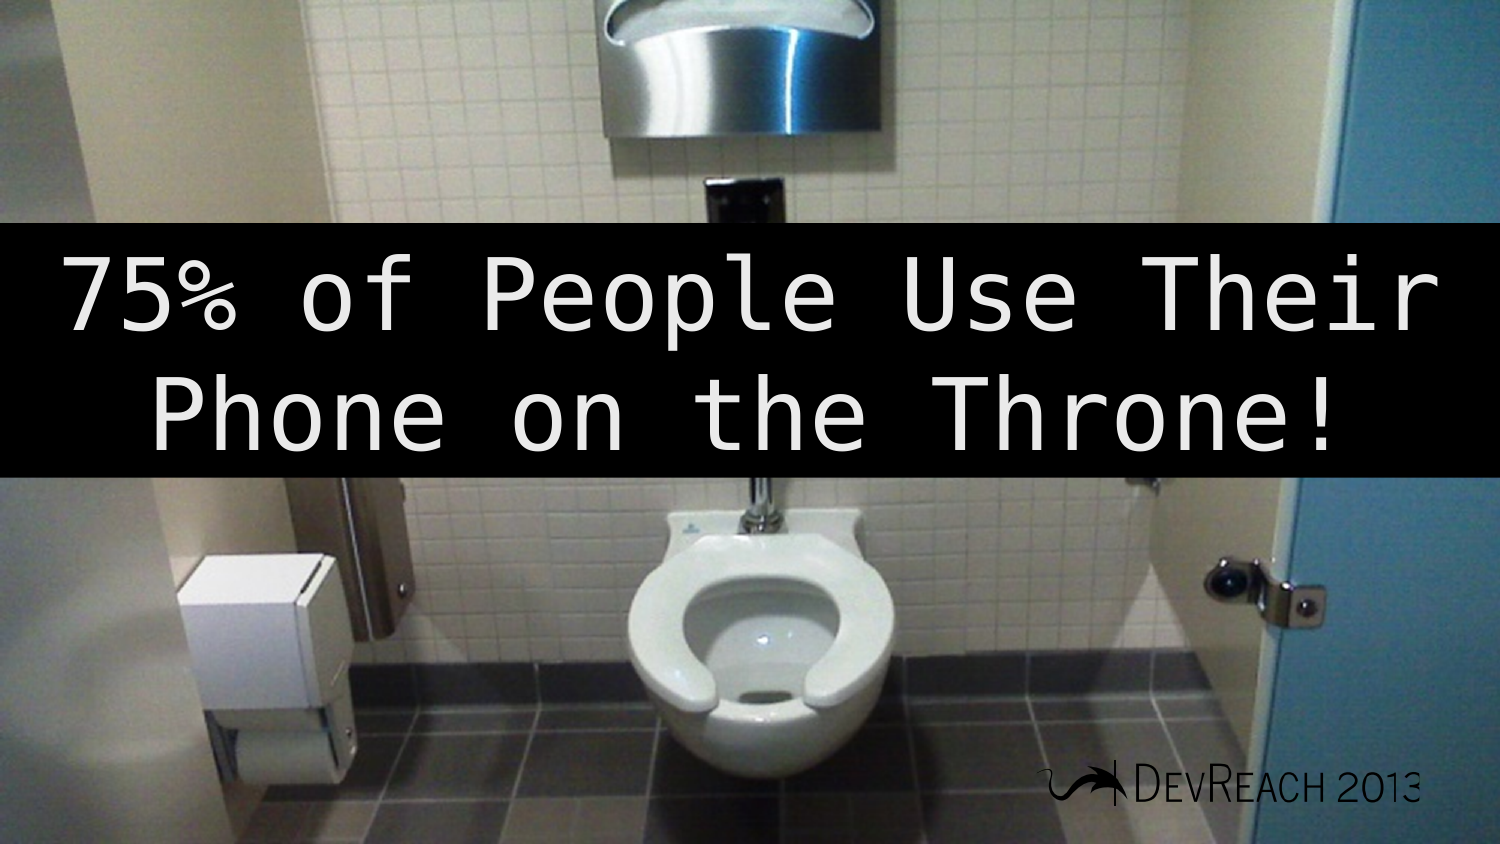

75% of People Use Their Phone on the Throne!